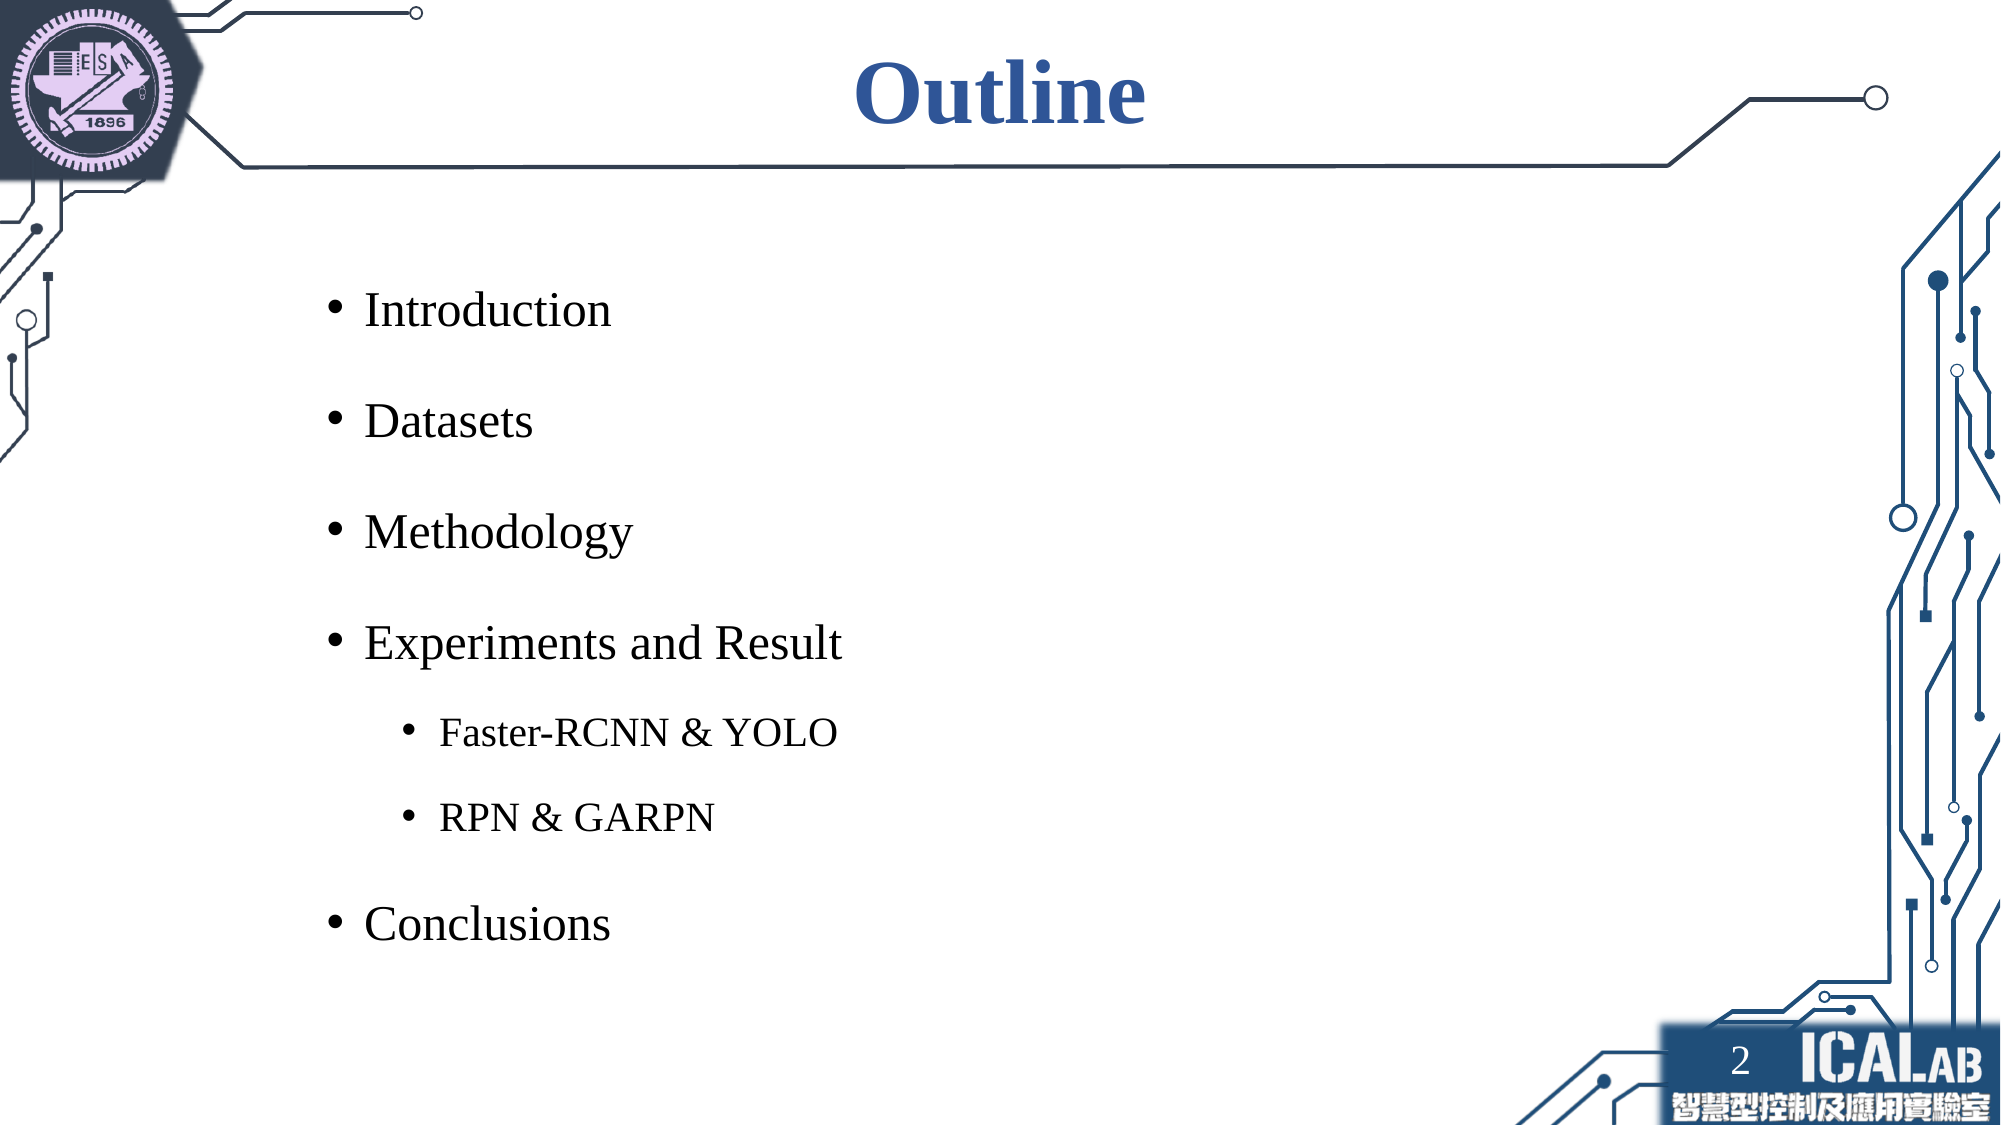

# Outline
Introduction
Datasets
Methodology
Experiments and Result
Faster-RCNN & YOLO
RPN & GARPN
Conclusions

2